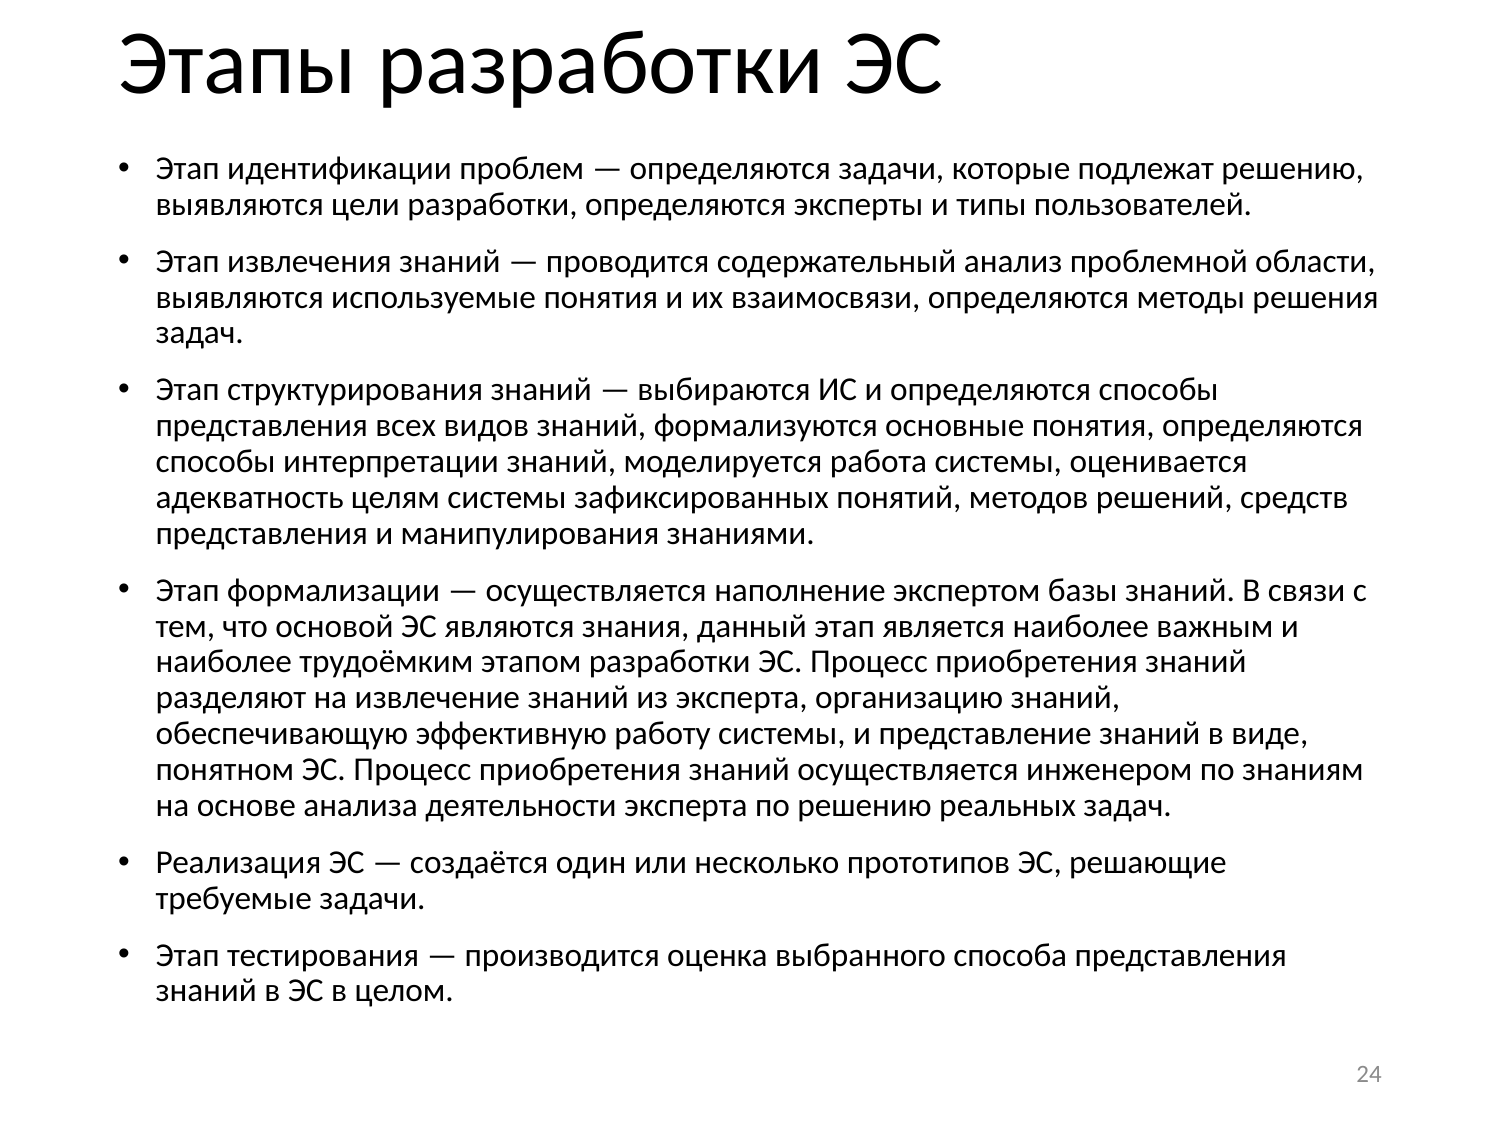

# Этапы разработки ЭС
Этап идентификации проблем — определяются задачи, которые подлежат решению, выявляются цели разработки, определяются эксперты и типы пользователей.
Этап извлечения знаний — проводится содержательный анализ проблемной области, выявляются используемые понятия и их взаимосвязи, определяются методы решения задач.
Этап структурирования знаний — выбираются ИС и определяются способы представления всех видов знаний, формализуются основные понятия, определяются способы интерпретации знаний, моделируется работа системы, оценивается адекватность целям системы зафиксированных понятий, методов решений, средств представления и манипулирования знаниями.
Этап формализации — осуществляется наполнение экспертом базы знаний. В связи с тем, что основой ЭС являются знания, данный этап является наиболее важным и наиболее трудоёмким этапом разработки ЭС. Процесс приобретения знаний разделяют на извлечение знаний из эксперта, организацию знаний, обеспечивающую эффективную работу системы, и представление знаний в виде, понятном ЭС. Процесс приобретения знаний осуществляется инженером по знаниям на основе анализа деятельности эксперта по решению реальных задач.
Реализация ЭС — создаётся один или несколько прототипов ЭС, решающие требуемые задачи.
Этап тестирования — производится оценка выбранного способа представления знаний в ЭС в целом.

24